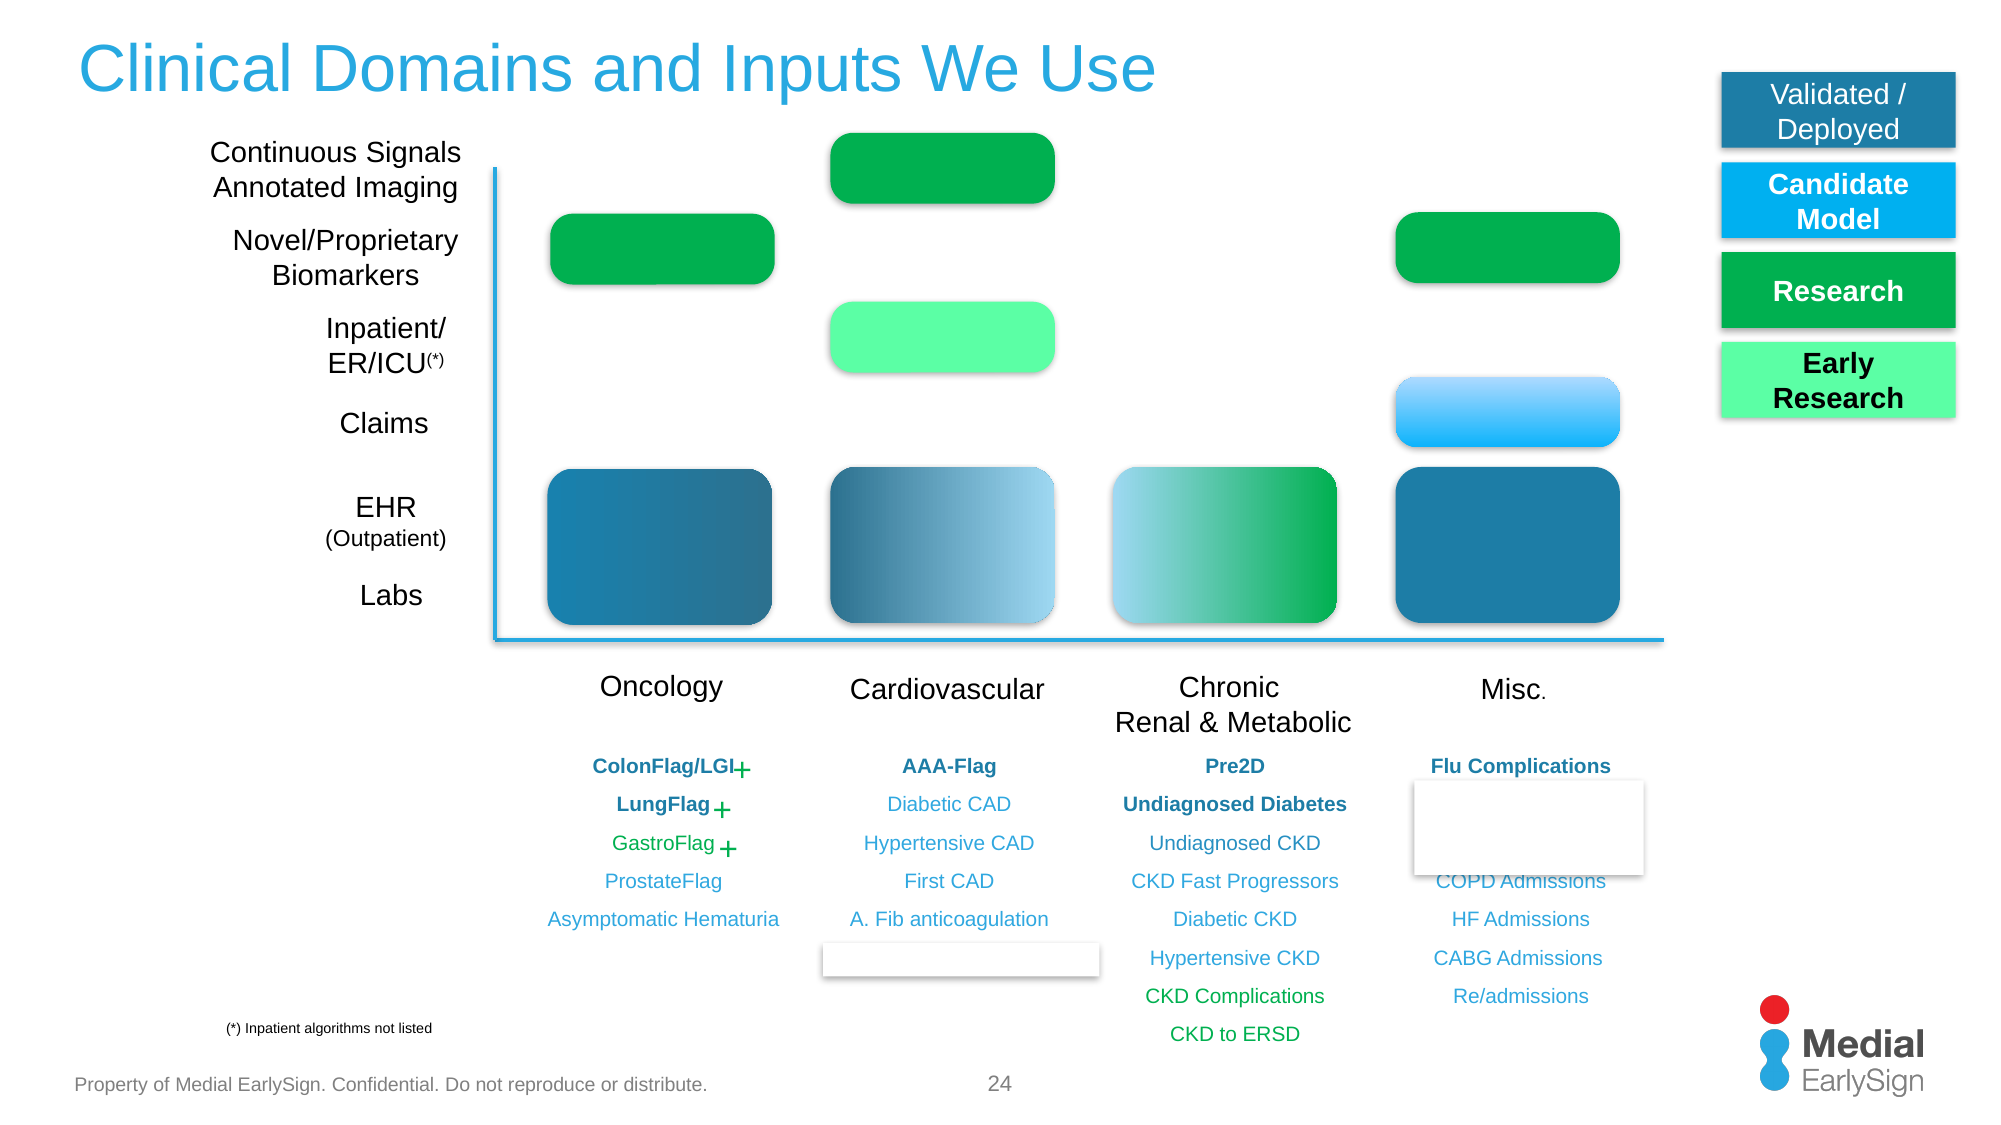

# Clinical Domains and Inputs We Use
Validated / Deployed
Continuous Signals
Annotated Imaging

Candidate Model

Novel/Proprietary Biomarkers
Research

Inpatient/ER/ICU(*)
Early Research

Claims

EHR
(Outpatient)
Labs
Oncology
Chronic
Renal & Metabolic
Cardiovascular
Misc.
+
| ColonFlag/LGI | AAA-Flag | Pre2D | Flu Complications |
| --- | --- | --- | --- |
| LungFlag | Diabetic CAD | Undiagnosed Diabetes | Blood Disorders |
| GastroFlag | Hypertensive CAD | Undiagnosed CKD | Anemia Root Cause |
| ProstateFlag | First CAD | CKD Fast Progressors | COPD Admissions |
| Asymptomatic Hematuria | A. Fib anticoagulation | Diabetic CKD | HF Admissions |
|  | Aortic Stenosis Deter. | Hypertensive CKD | CABG Admissions |
|  |  | CKD Complications | Re/admissions |
|  |  | CKD to ERSD |  |
+

+

(*) Inpatient algorithms not listed